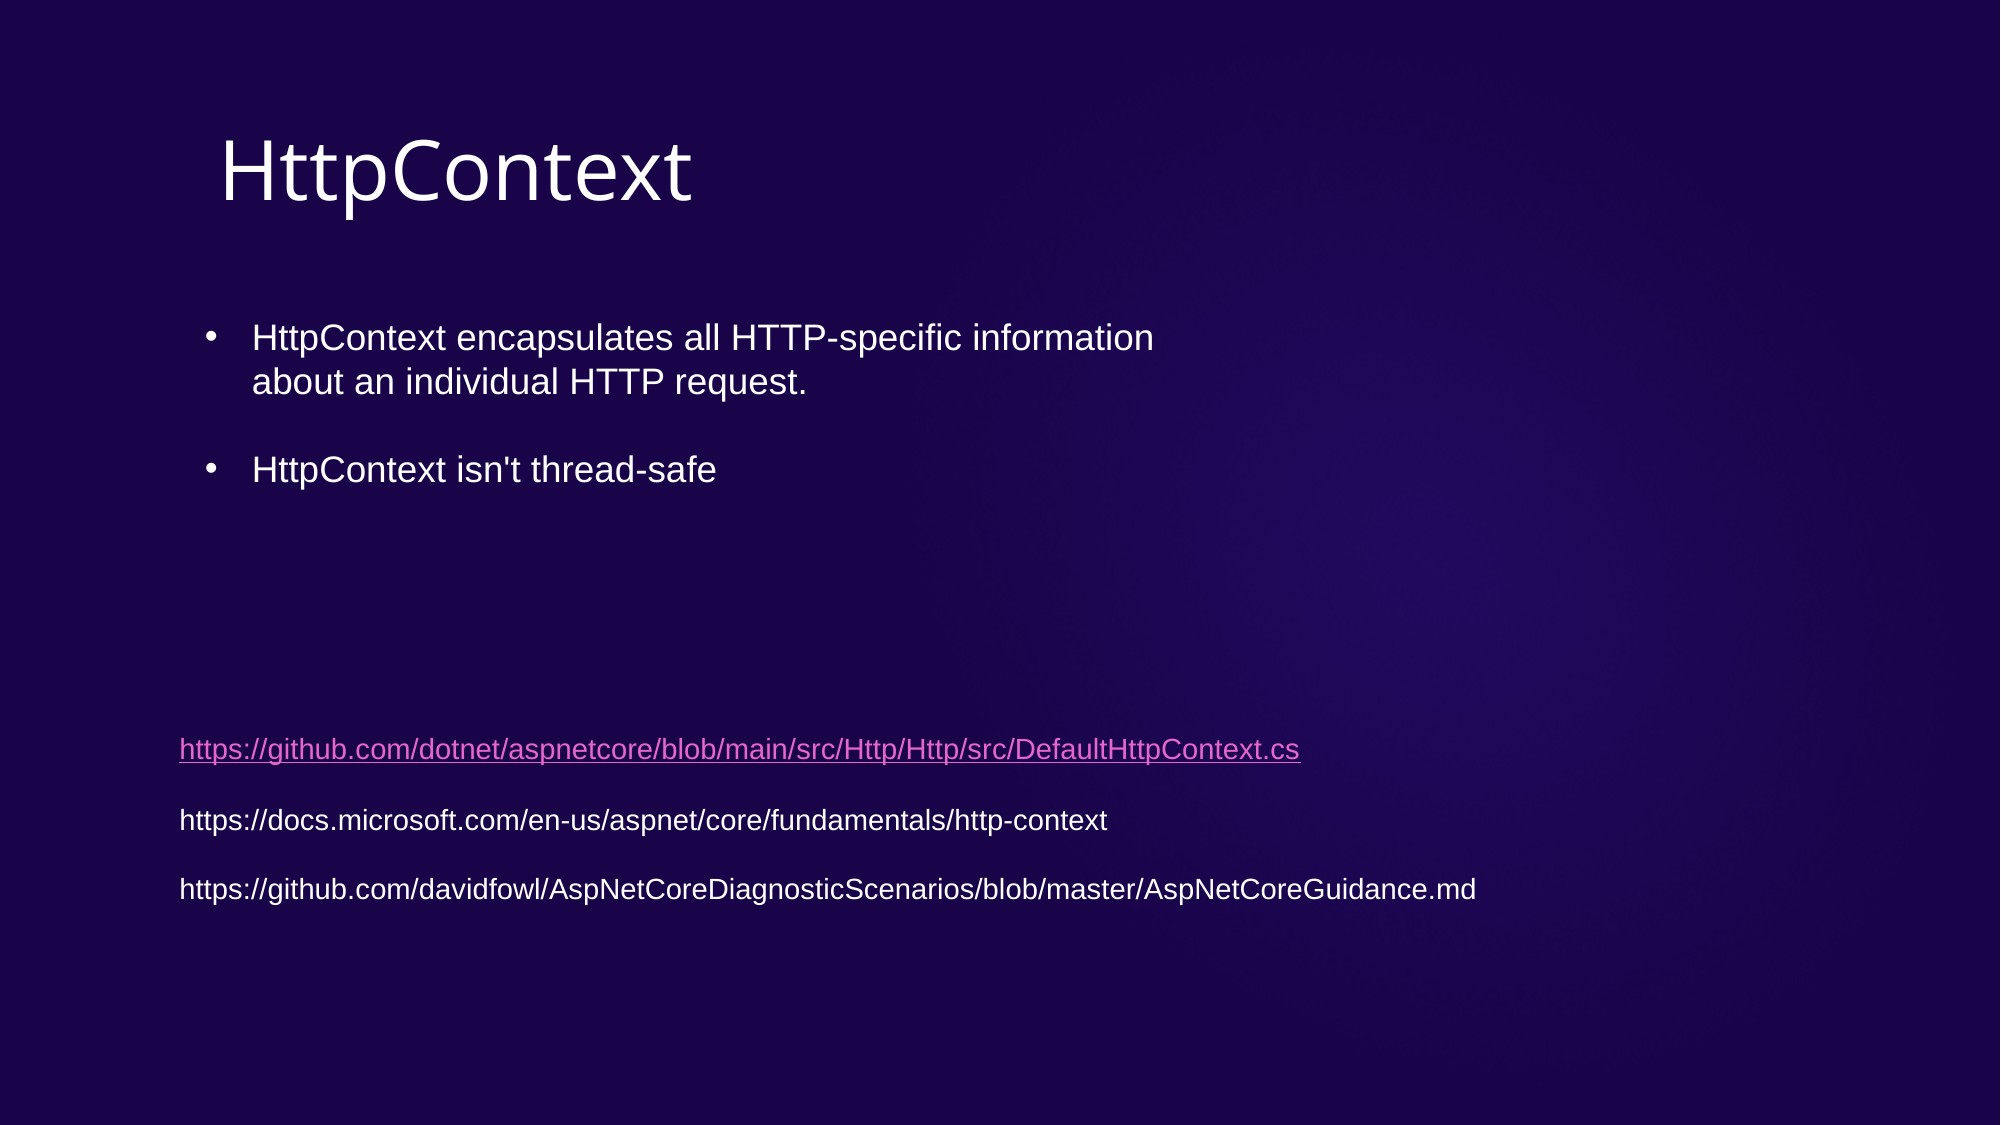

HttpContext
HttpContext encapsulates all HTTP-specific information about an individual HTTP request.

HttpContext isn't thread-safe
https://github.com/dotnet/aspnetcore/blob/main/src/Http/Http/src/DefaultHttpContext.cs

https://docs.microsoft.com/en-us/aspnet/core/fundamentals/http-context

https://github.com/davidfowl/AspNetCoreDiagnosticScenarios/blob/master/AspNetCoreGuidance.md